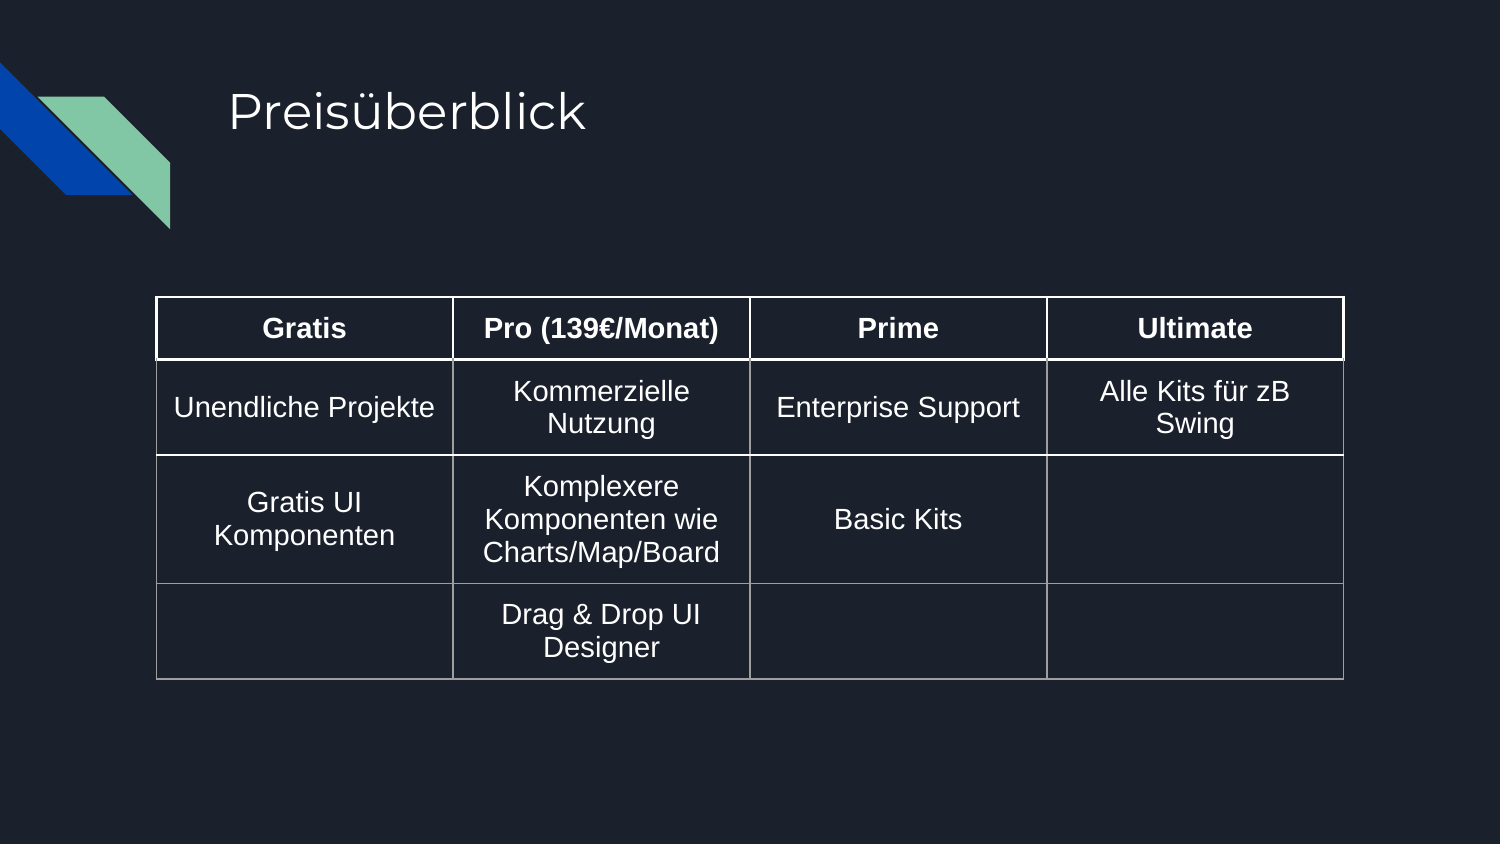

# Preisüberblick
| Gratis | Pro (139€/Monat) | Prime | Ultimate |
| --- | --- | --- | --- |
| Unendliche Projekte | Kommerzielle Nutzung | Enterprise Support | Alle Kits für zB Swing |
| Gratis UI Komponenten | Komplexere Komponenten wie Charts/Map/Board | Basic Kits |  |
|  | Drag & Drop UI Designer |  |  |